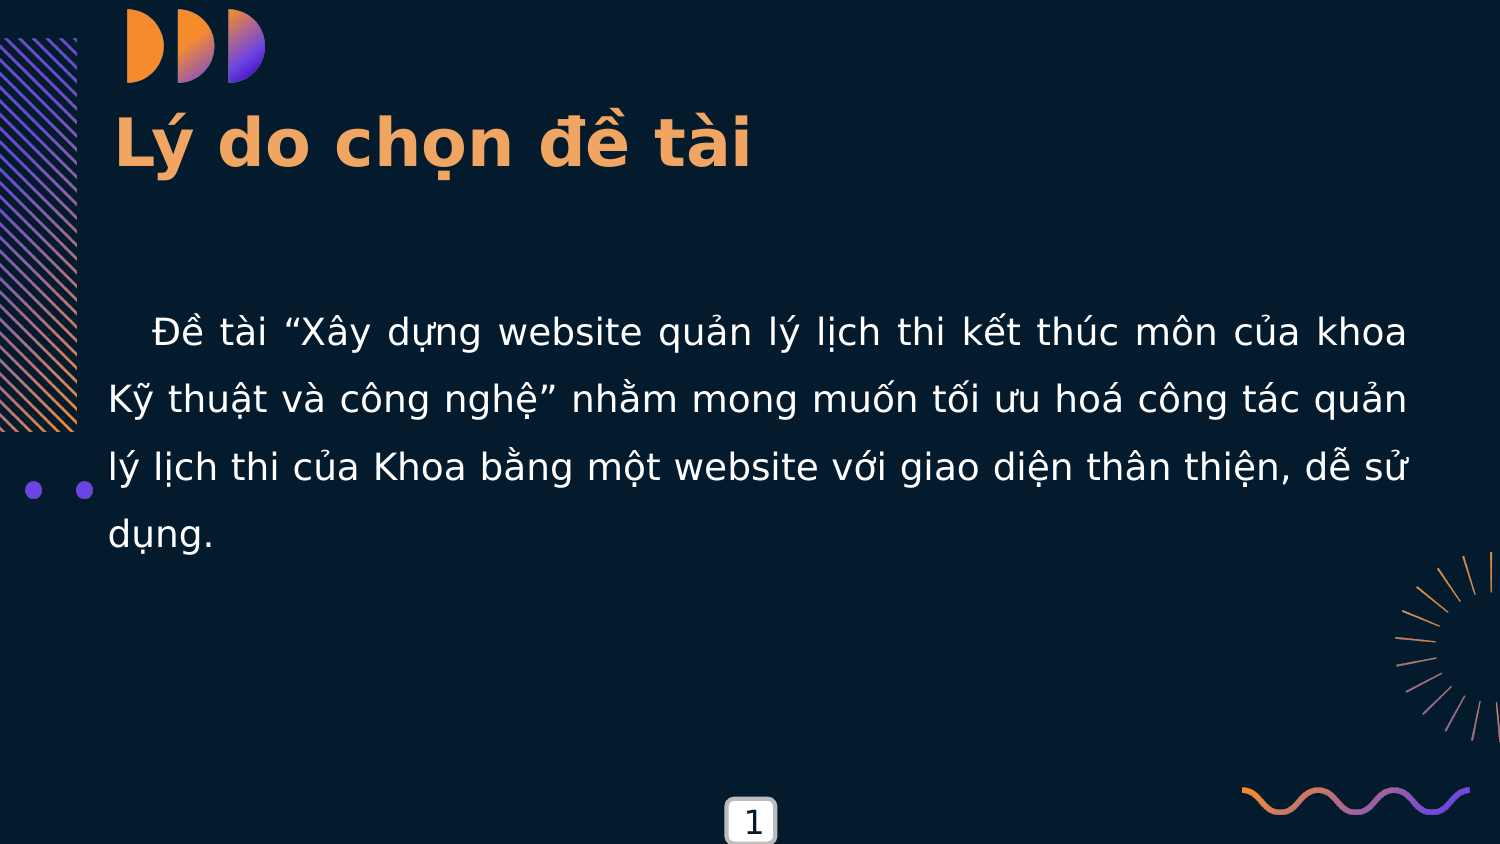

# Lý do chọn đề tài
Đề tài “Xây dựng website quản lý lịch thi kết thúc môn của khoa Kỹ thuật và công nghệ” nhằm mong muốn tối ưu hoá công tác quản lý lịch thi của Khoa bằng một website với giao diện thân thiện, dễ sử dụng.
1